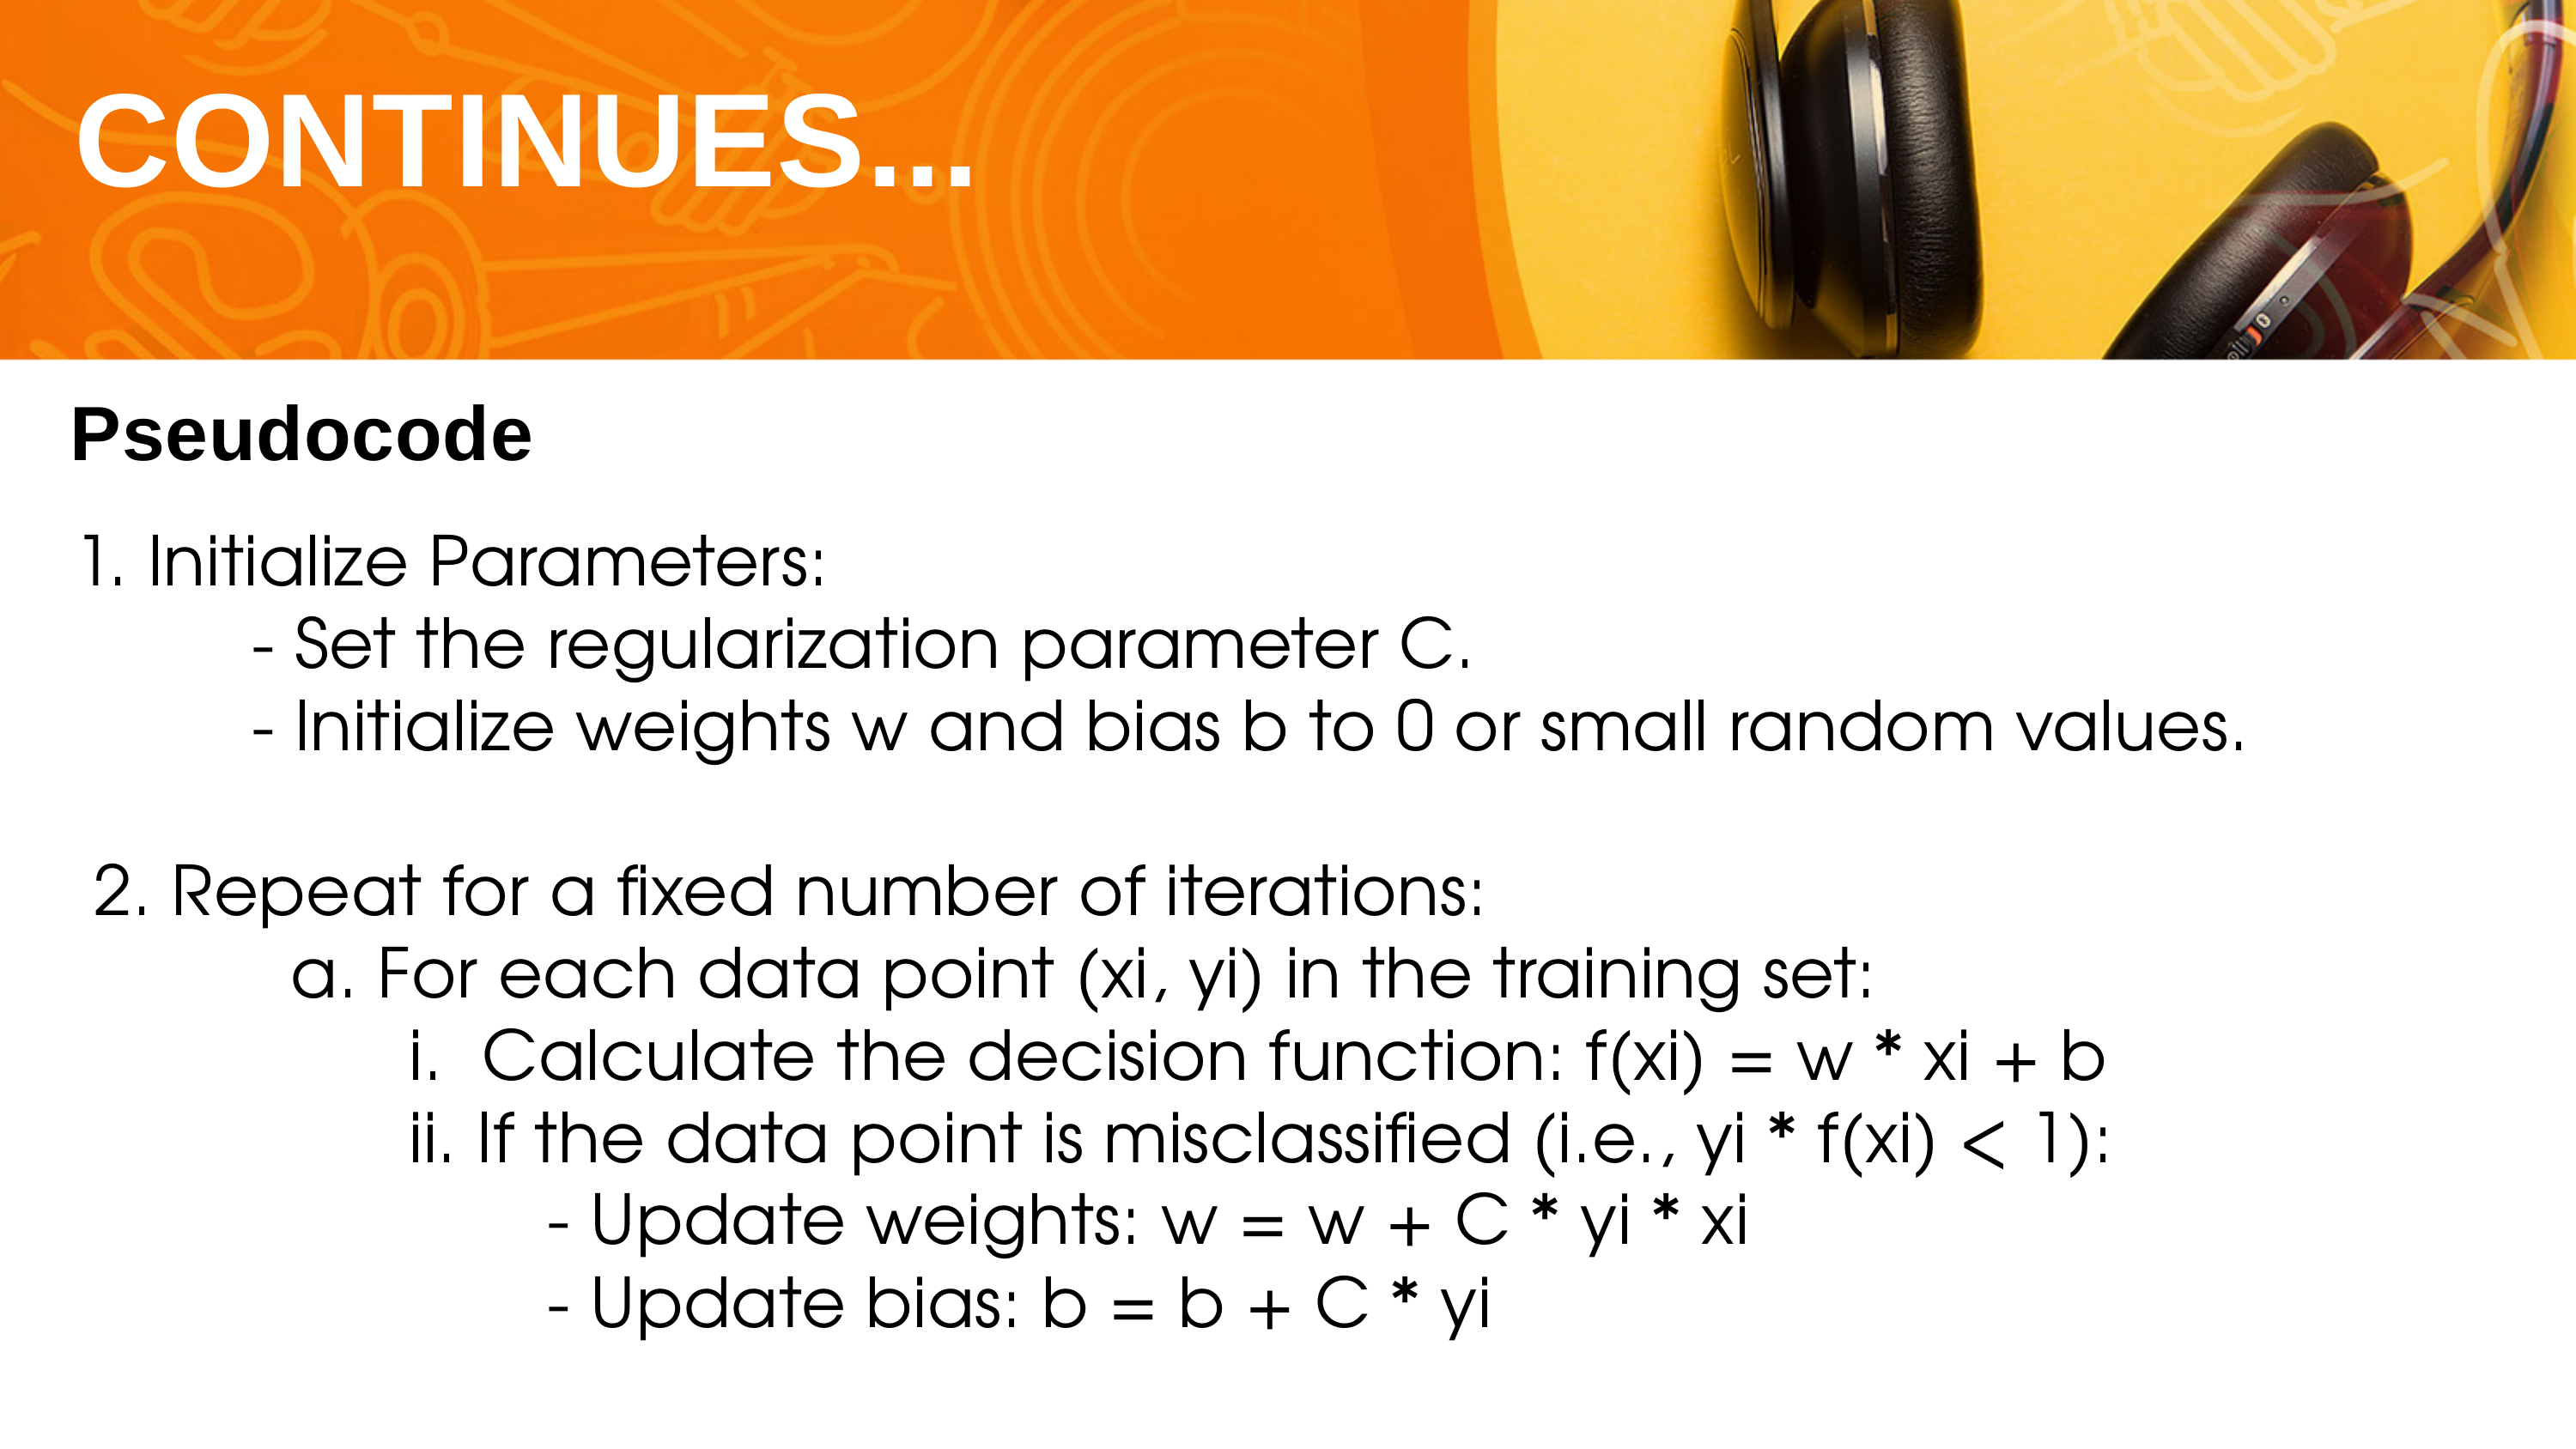

CONTINUES...
Pseudocode
1. Initialize Parameters:
         - Set the regularization parameter C.
         - Initialize weights w and bias b to 0 or small random values.

 2. Repeat for a fixed number of iterations:
           a. For each data point (xi, yi) in the training set:
                 i.  Calculate the decision function: f(xi) = w * xi + b
                 ii. If the data point is misclassified (i.e., yi * f(xi) < 1):
                        - Update weights: w = w + C * yi * xi
                        - Update bias: b = b + C * yi